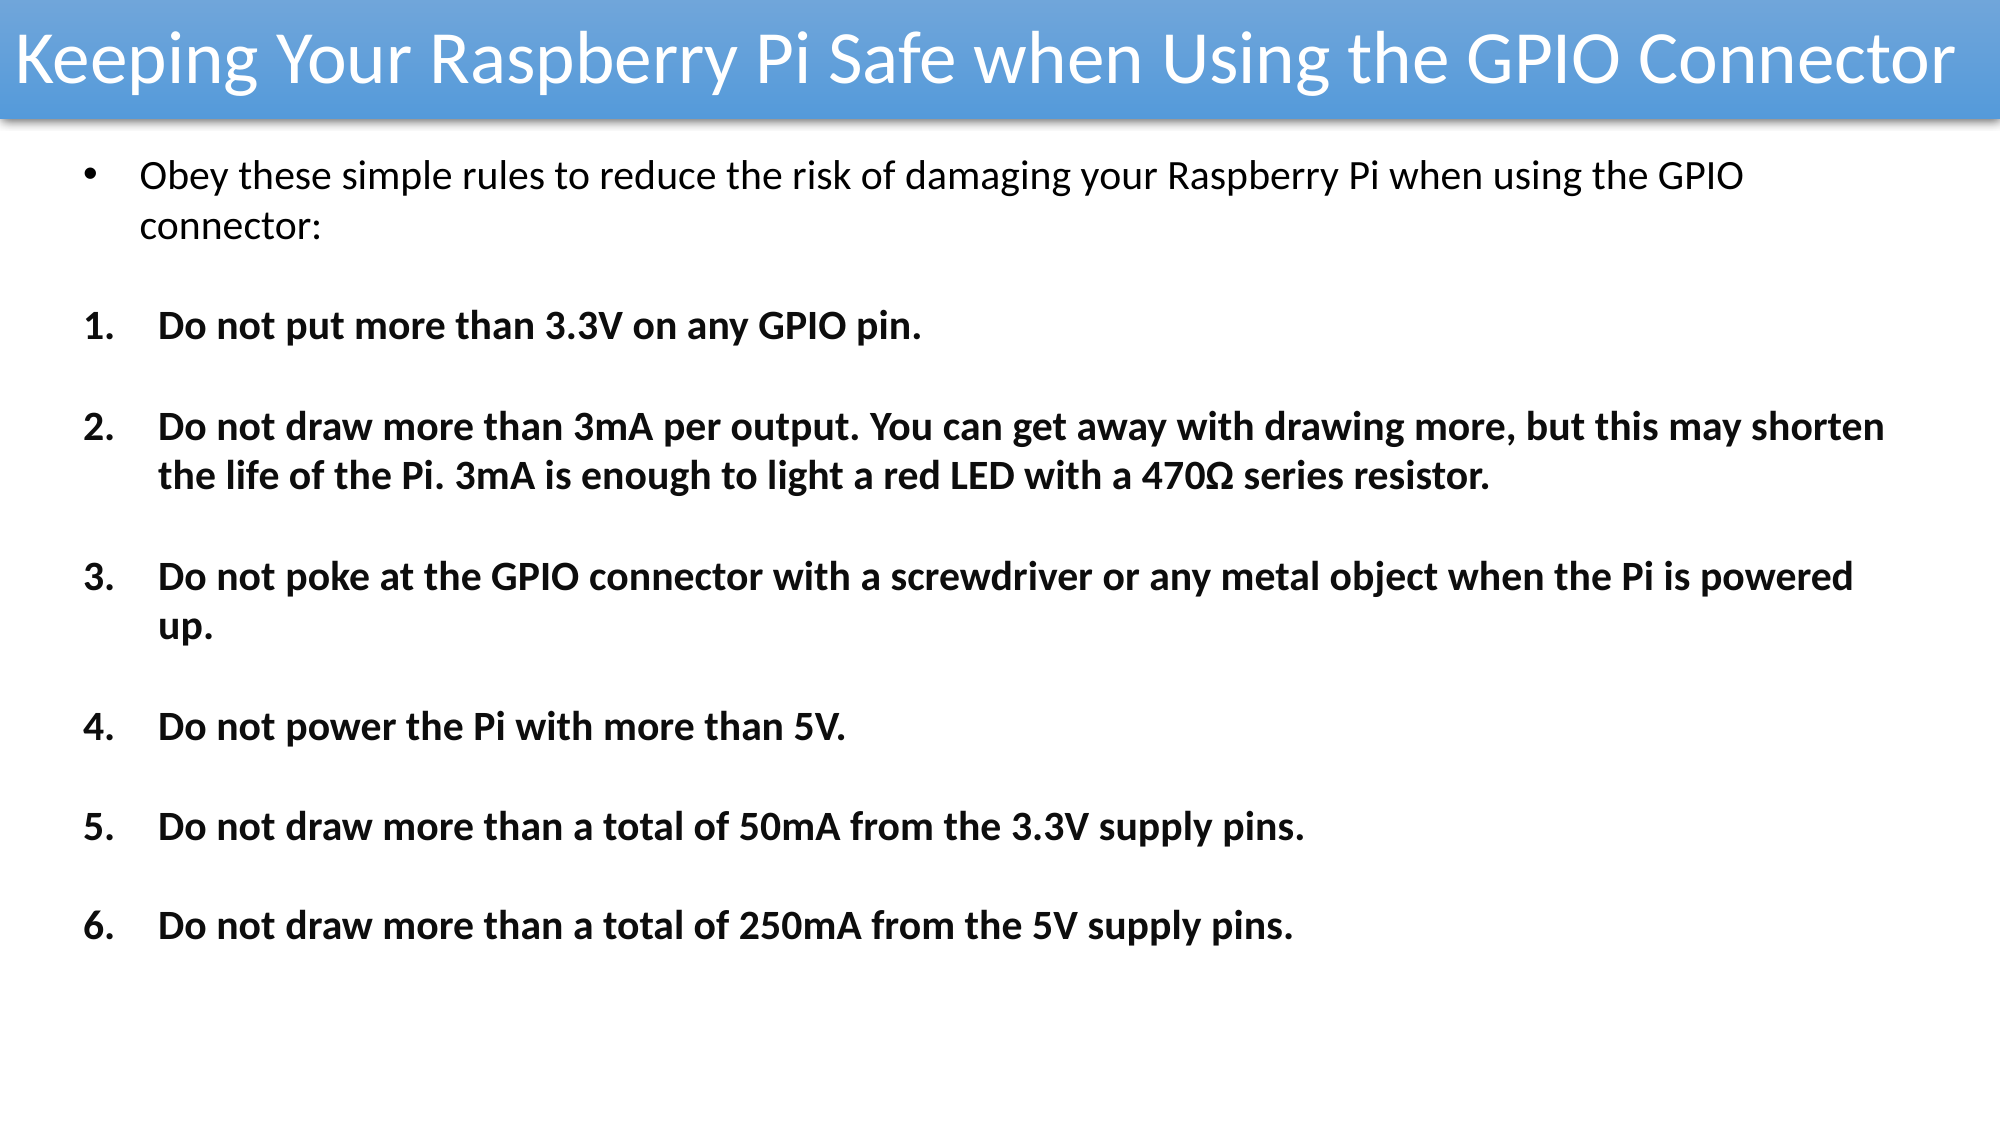

Keeping Your Raspberry Pi Safe when Using the GPIO Connector
Obey these simple rules to reduce the risk of damaging your Raspberry Pi when using the GPIO connector:

Do not put more than 3.3V on any GPIO pin.

Do not draw more than 3mA per output. You can get away with drawing more, but this may shorten the life of the Pi. 3mA is enough to light a red LED with a 470Ω series resistor.

Do not poke at the GPIO connector with a screwdriver or any metal object when the Pi is powered up.

Do not power the Pi with more than 5V.

Do not draw more than a total of 50mA from the 3.3V supply pins.

Do not draw more than a total of 250mA from the 5V supply pins.